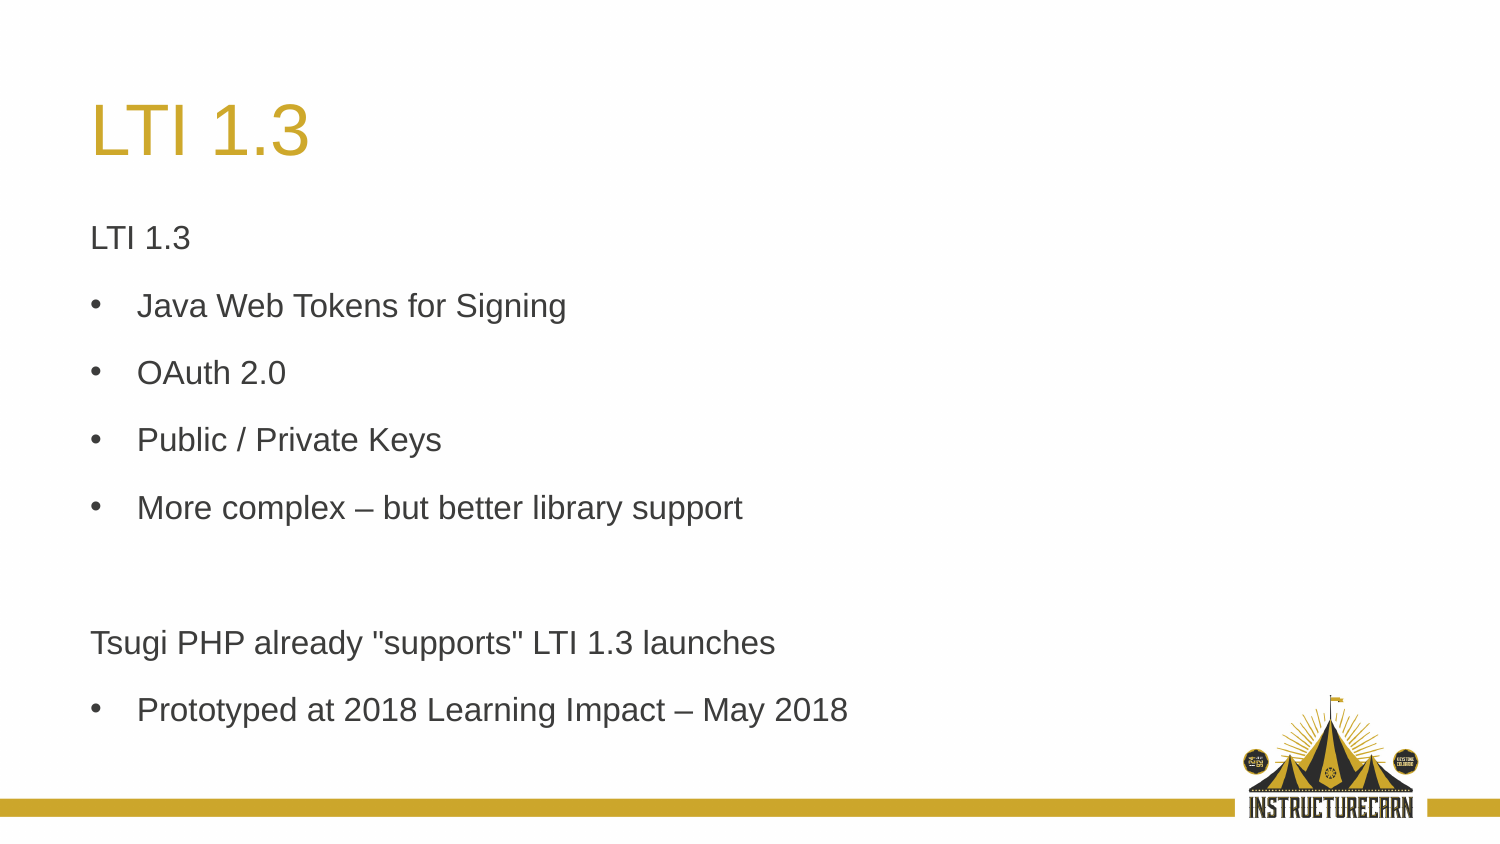

# LTI 1.3
LTI 1.3
Java Web Tokens for Signing
OAuth 2.0
Public / Private Keys
More complex – but better library support

Tsugi PHP already "supports" LTI 1.3 launches
Prototyped at 2018 Learning Impact – May 2018